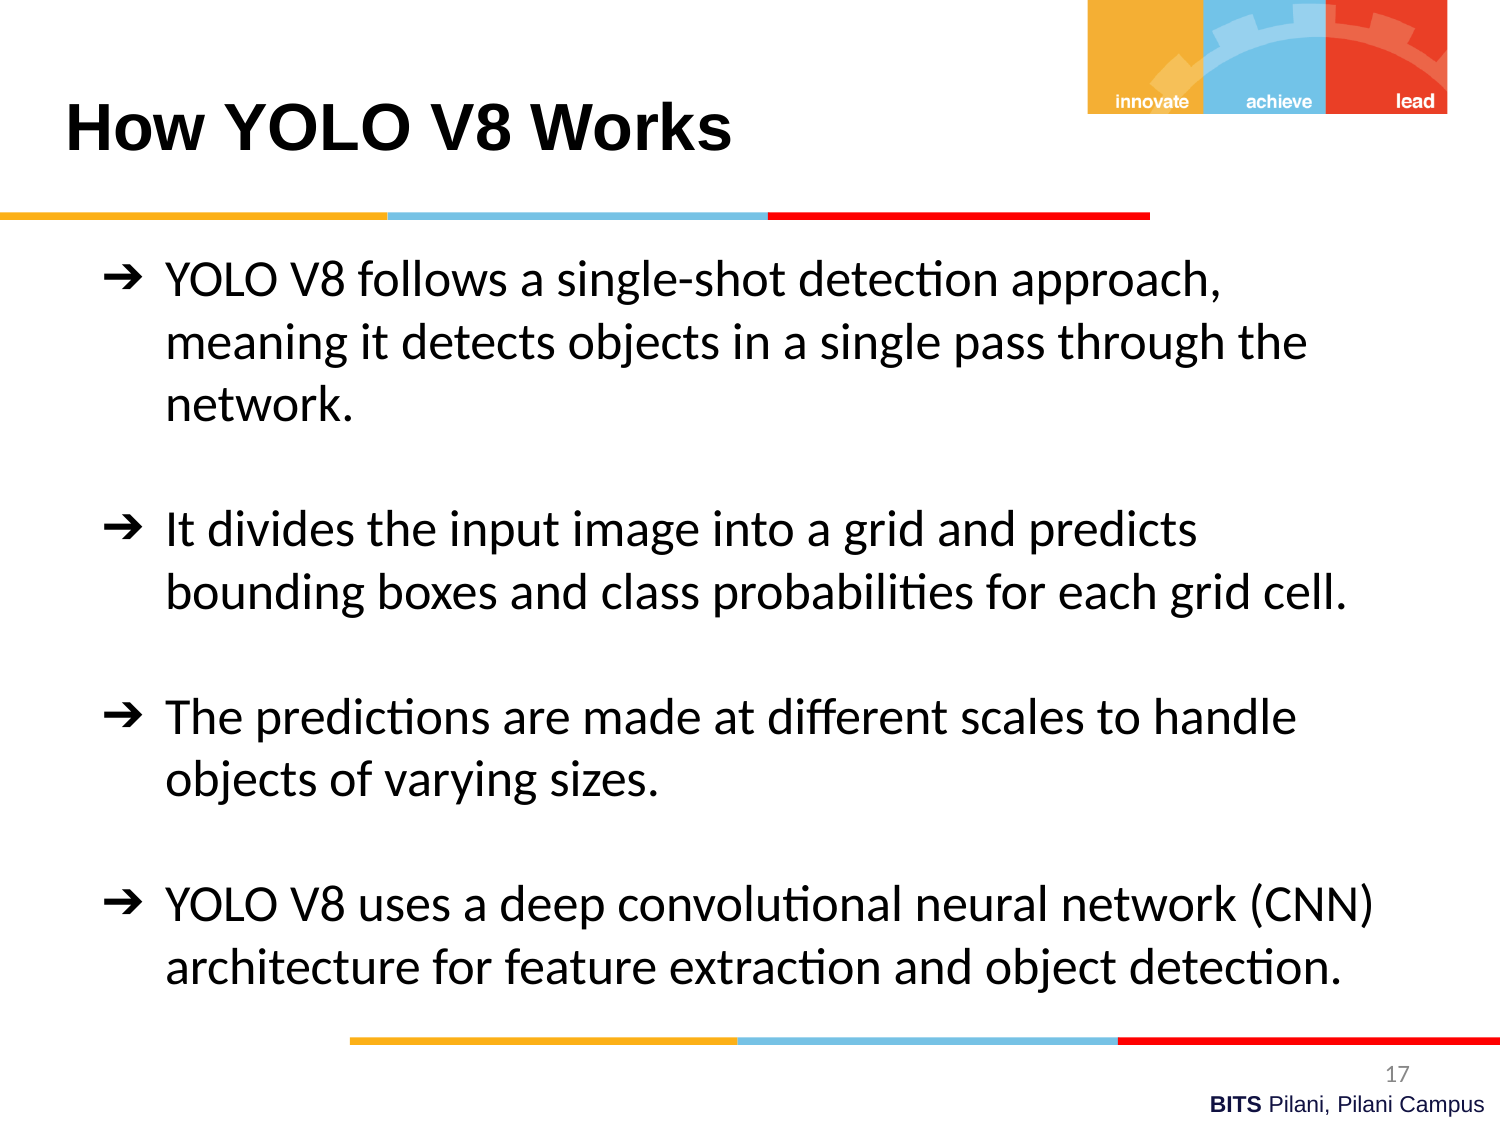

How YOLO V8 Works
YOLO V8 follows a single-shot detection approach, meaning it detects objects in a single pass through the network.
It divides the input image into a grid and predicts bounding boxes and class probabilities for each grid cell.
The predictions are made at different scales to handle objects of varying sizes.
YOLO V8 uses a deep convolutional neural network (CNN) architecture for feature extraction and object detection.

17